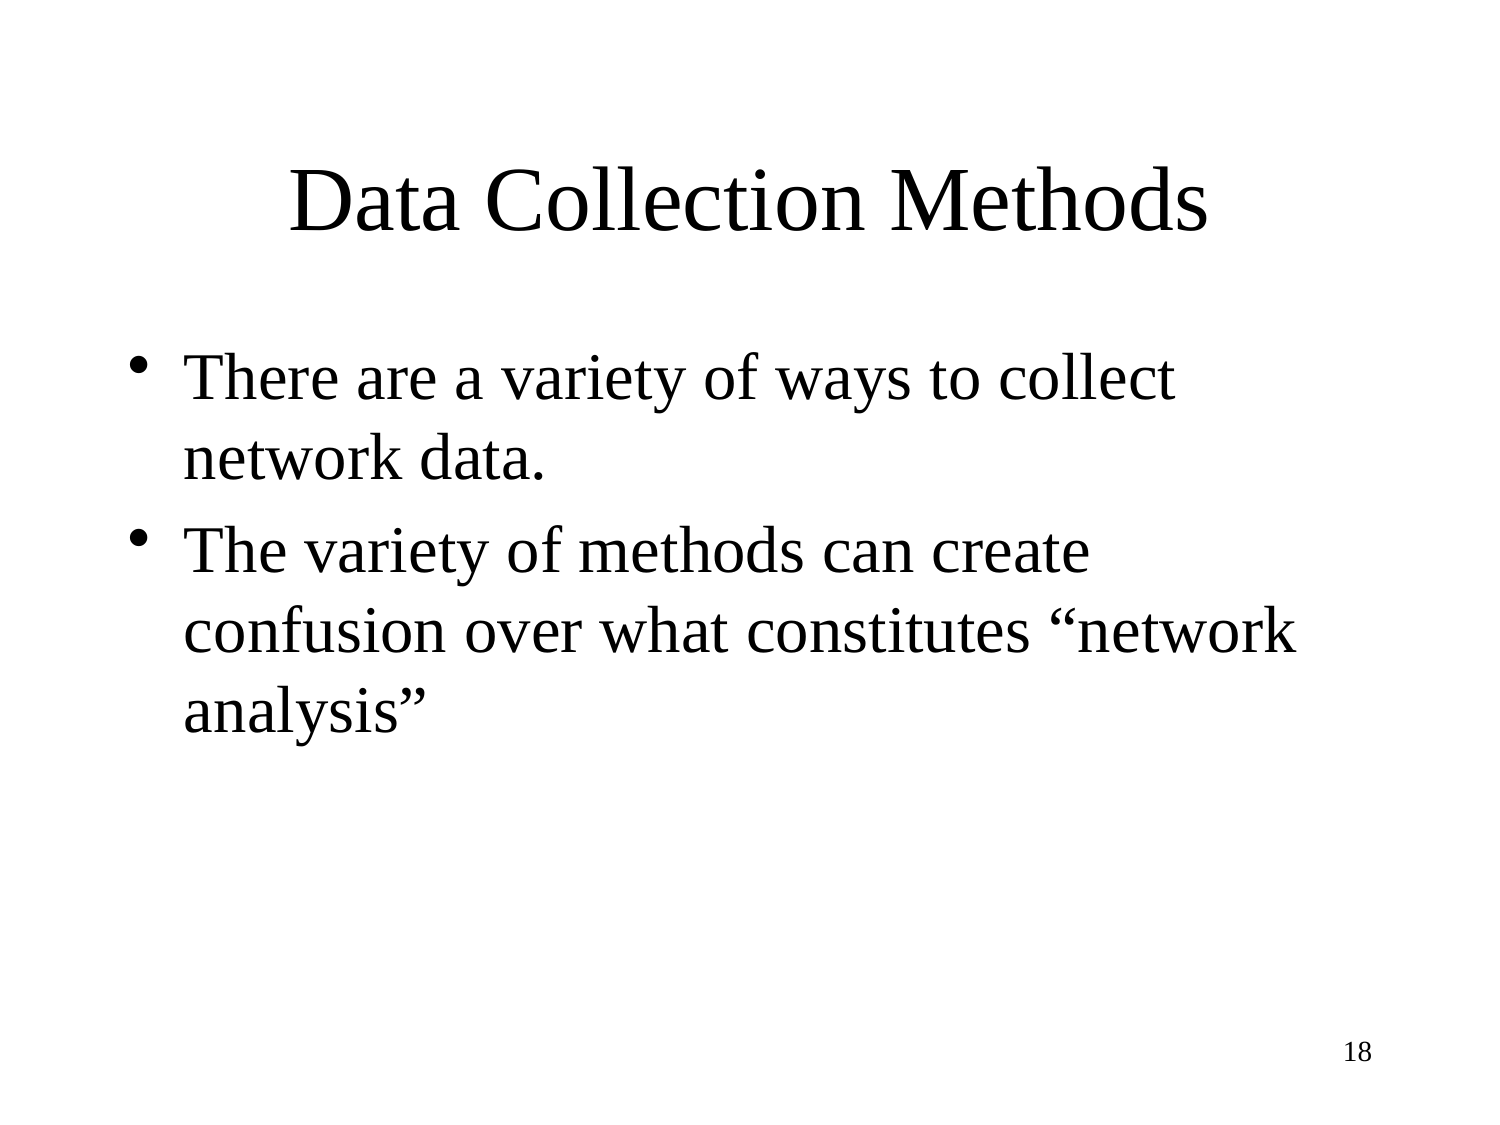

# Data Collection Methods
There are a variety of ways to collect network data.
The variety of methods can create confusion over what constitutes “network analysis”

18